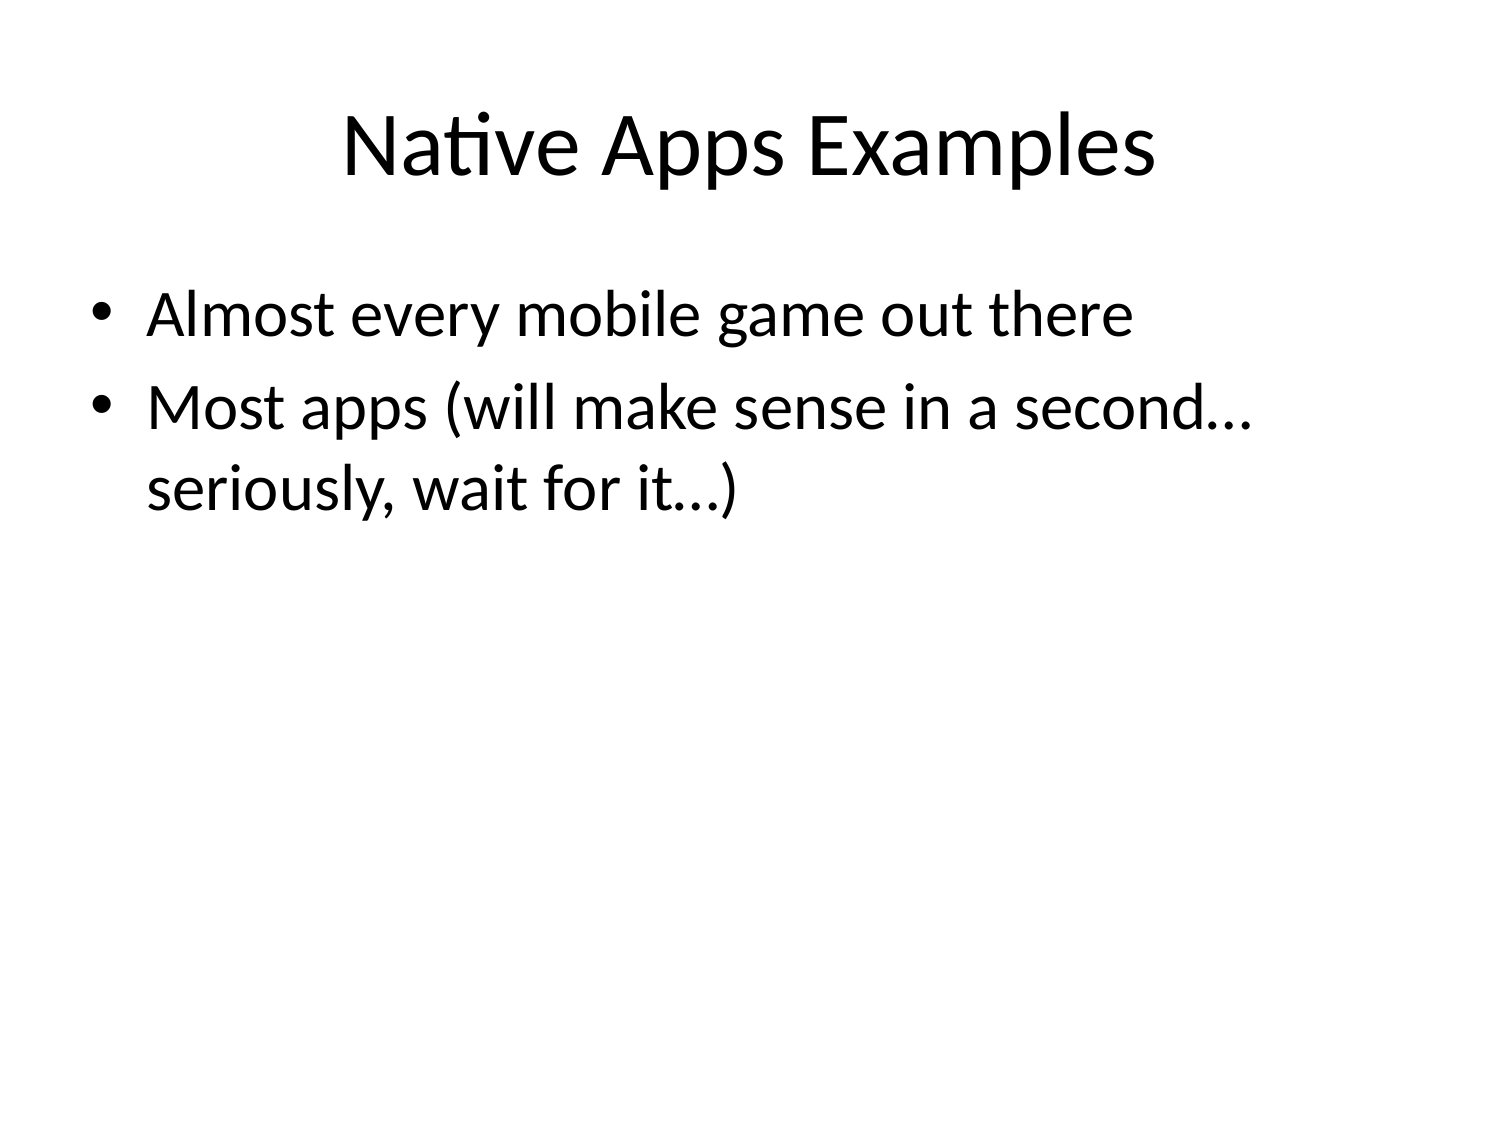

# Native Apps Examples
Almost every mobile game out there
Most apps (will make sense in a second… seriously, wait for it…)